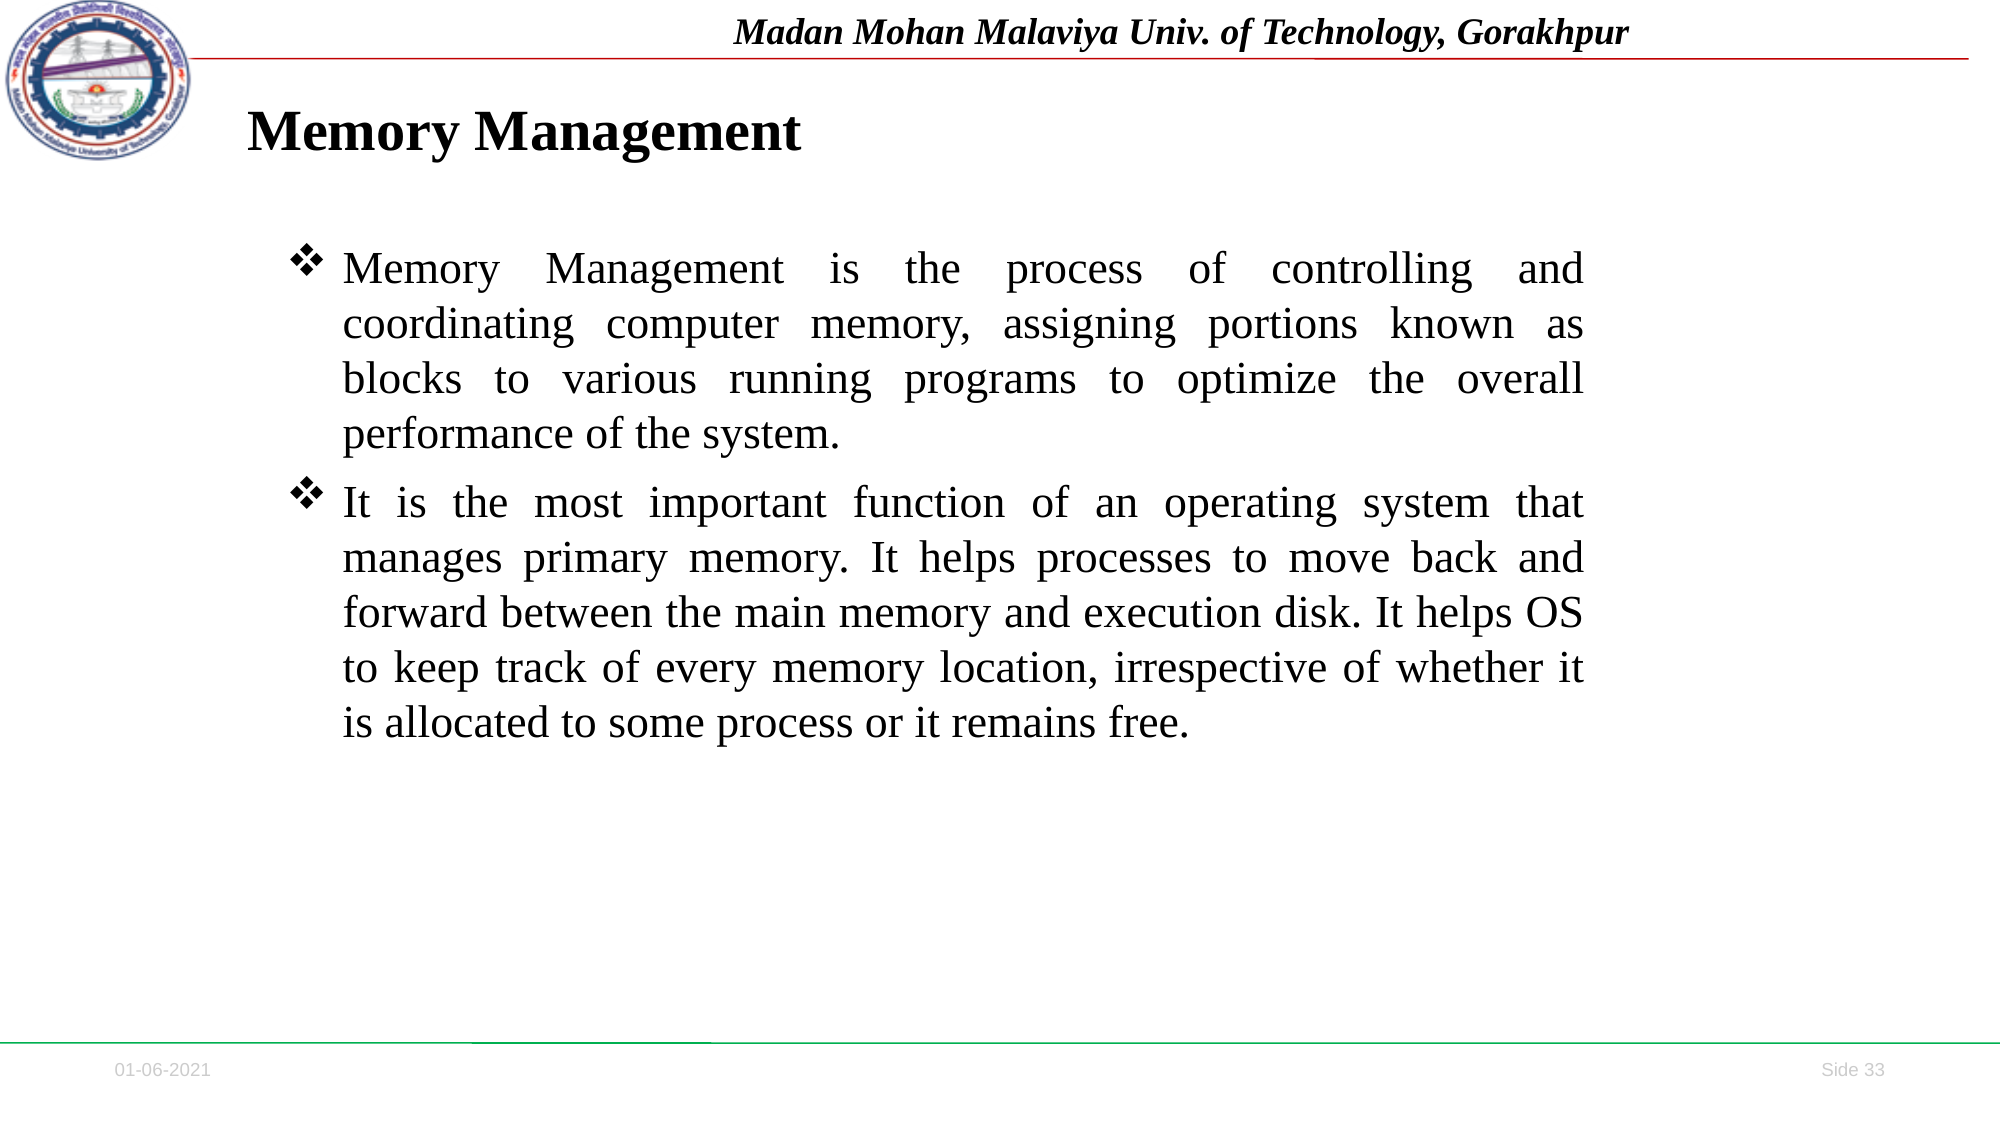

# Memory Management
Memory Management is the process of controlling and coordinating computer memory, assigning portions known as blocks to various running programs to optimize the overall performance of the system.
It is the most important function of an operating system that manages primary memory. It helps processes to move back and forward between the main memory and execution disk. It helps OS to keep track of every memory location, irrespective of whether it is allocated to some process or it remains free.